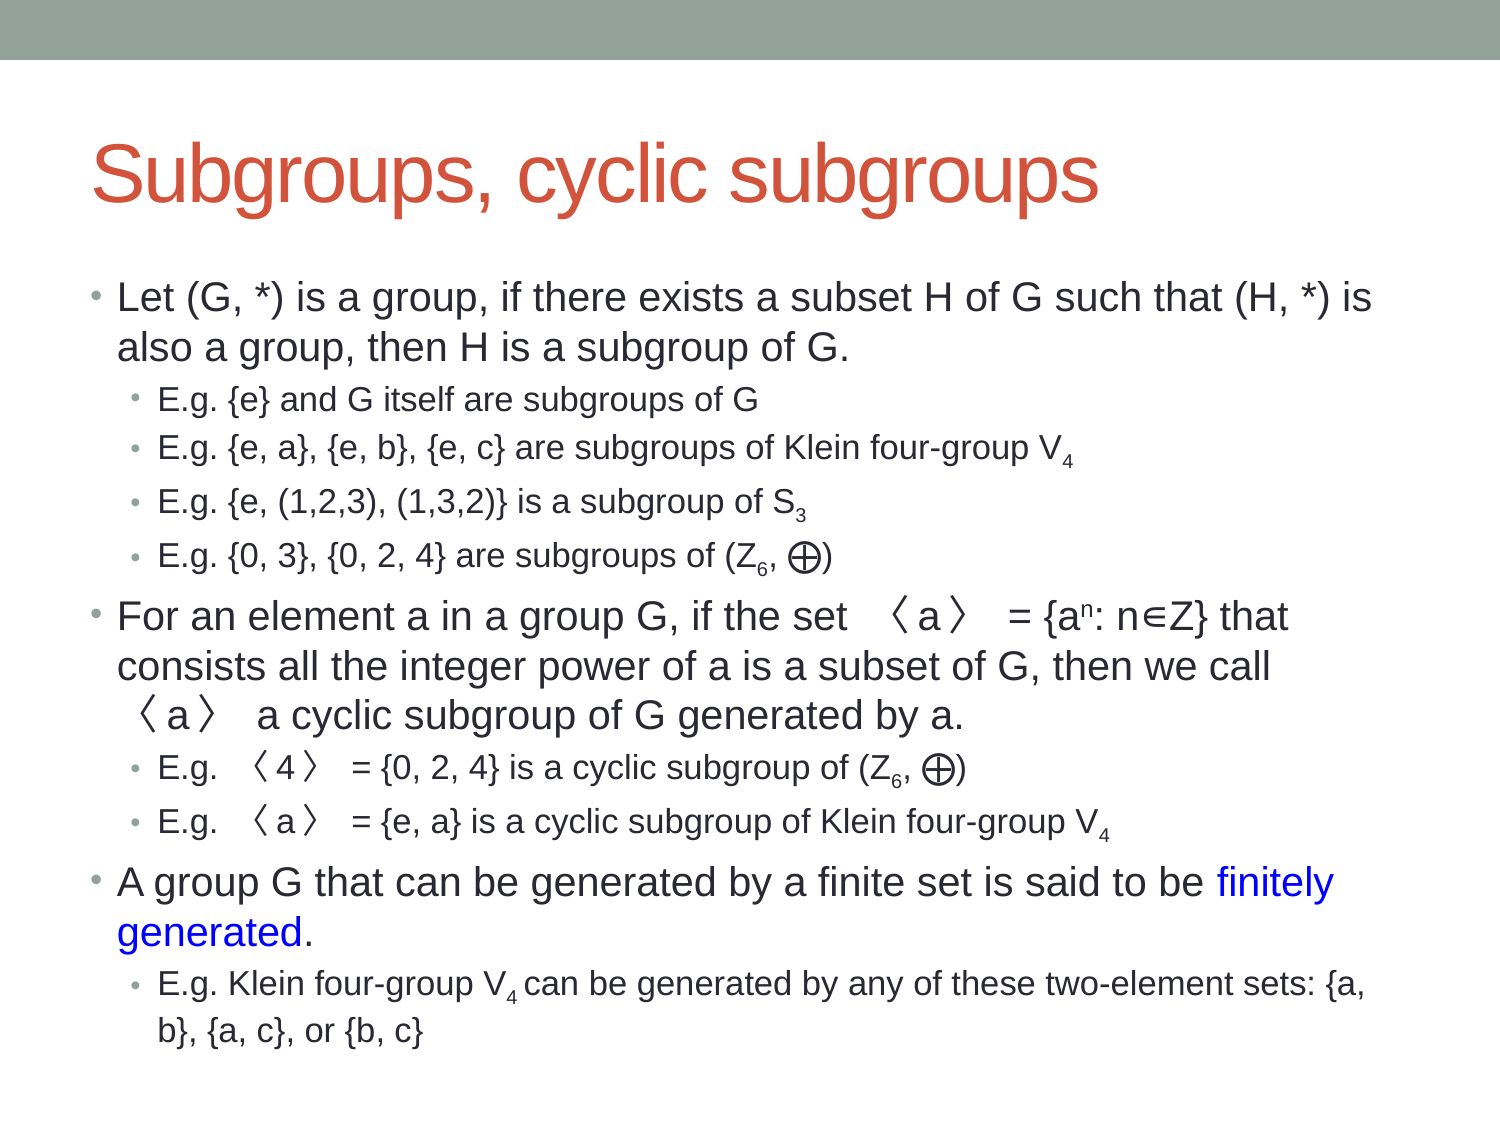

# Subgroups, cyclic subgroups
Let (G, *) is a group, if there exists a subset H of G such that (H, *) is also a group, then H is a subgroup of G.
E.g. {e} and G itself are subgroups of G
E.g. {e, a}, {e, b}, {e, c} are subgroups of Klein four-group V4
E.g. {e, (1,2,3), (1,3,2)} is a subgroup of S3
E.g. {0, 3}, {0, 2, 4} are subgroups of (Z6, ⨁)
For an element a in a group G, if the set 〈a〉 = {an: n∊Z} that consists all the integer power of a is a subset of G, then we call 〈a〉 a cyclic subgroup of G generated by a.
E.g. 〈4〉 = {0, 2, 4} is a cyclic subgroup of (Z6, ⨁)
E.g. 〈a〉 = {e, a} is a cyclic subgroup of Klein four-group V4
A group G that can be generated by a finite set is said to be finitely generated.
E.g. Klein four-group V4 can be generated by any of these two-element sets: {a, b}, {a, c}, or {b, c}